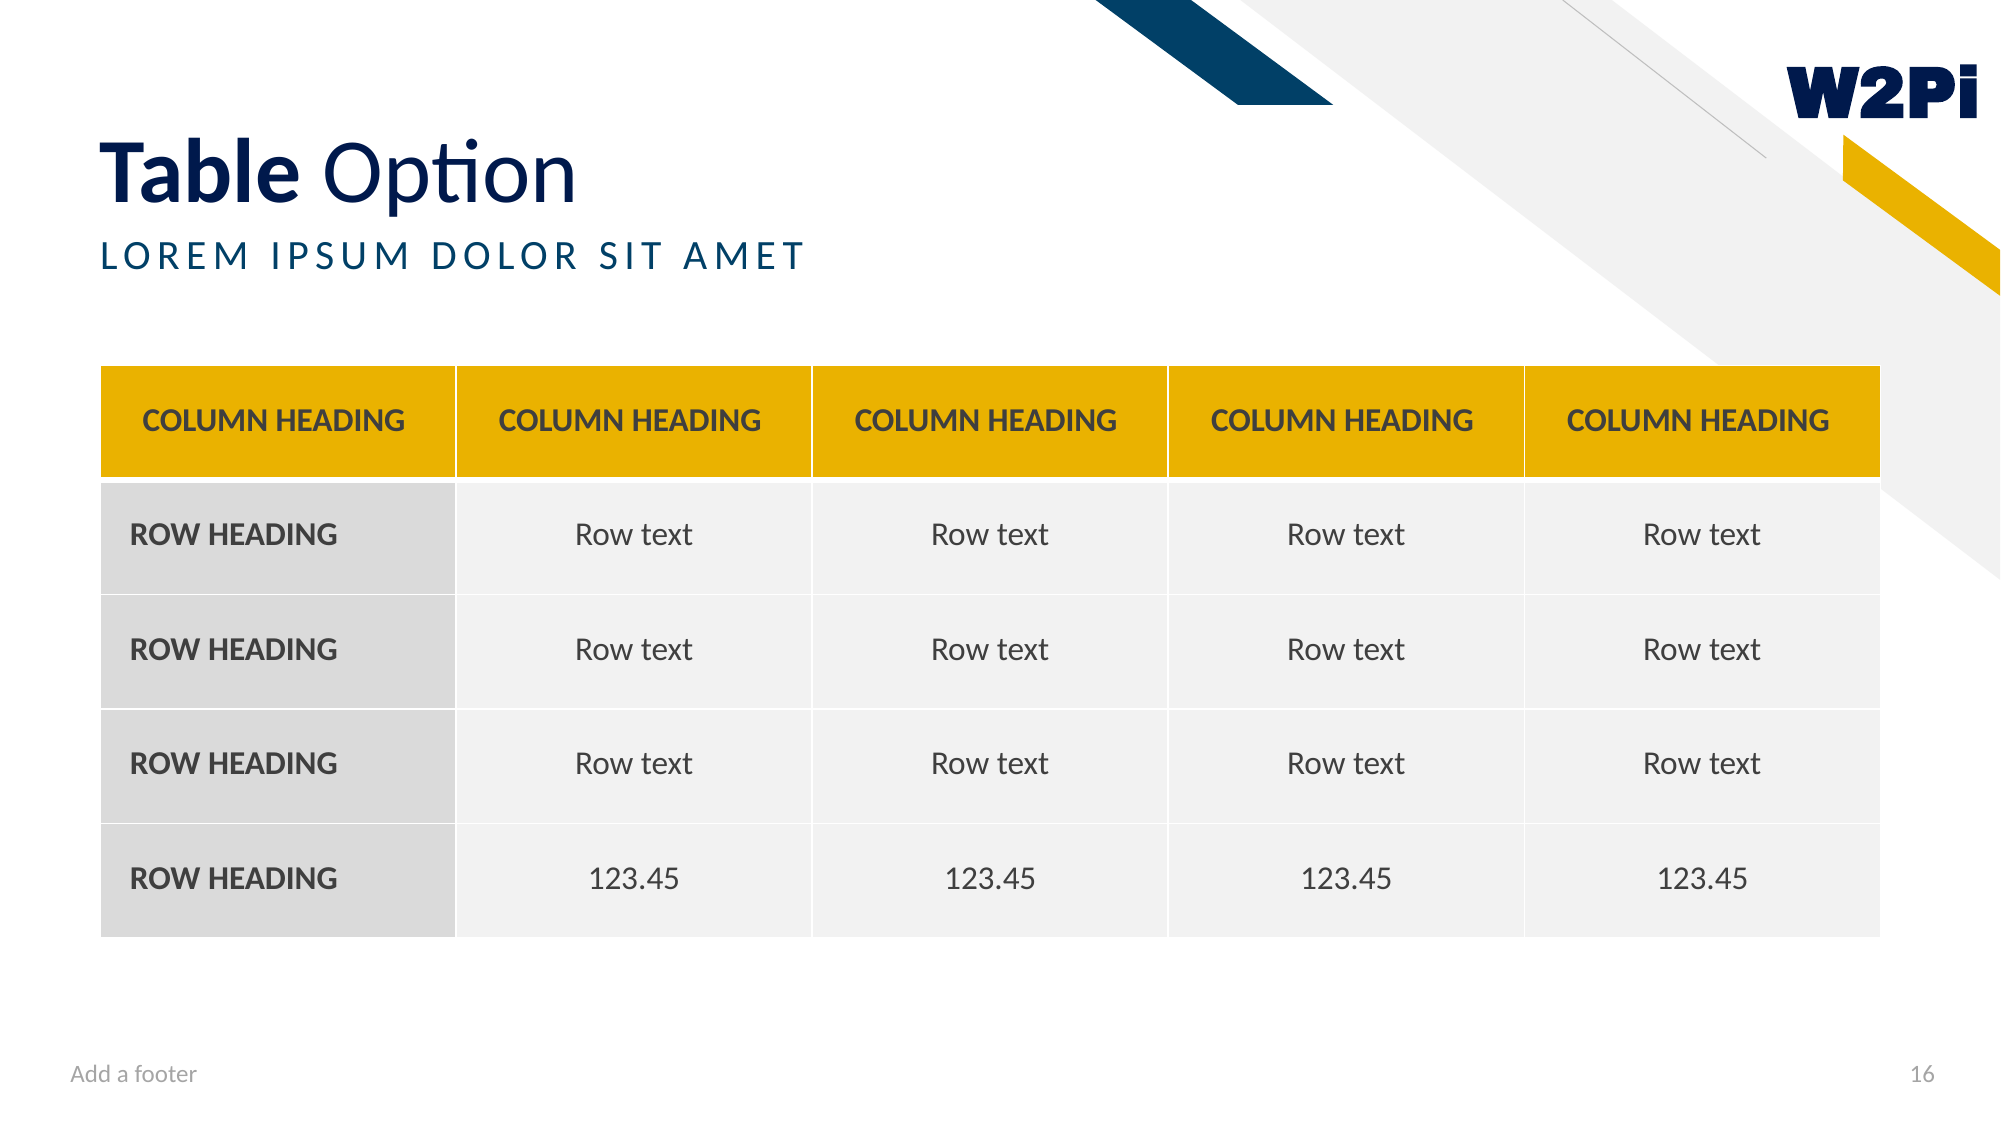

# Table Option
LOREM IPSUM DOLOR SIT AMET
| COLUMN HEADING | COLUMN HEADING | COLUMN HEADING | COLUMN HEADING | COLUMN HEADING |
| --- | --- | --- | --- | --- |
| ROW HEADING | Row text | Row text | Row text | Row text |
| ROW HEADING | Row text | Row text | Row text | Row text |
| ROW HEADING | Row text | Row text | Row text | Row text |
| ROW HEADING | 123.45 | 123.45 | 123.45 | 123.45 |
Add a footer
16